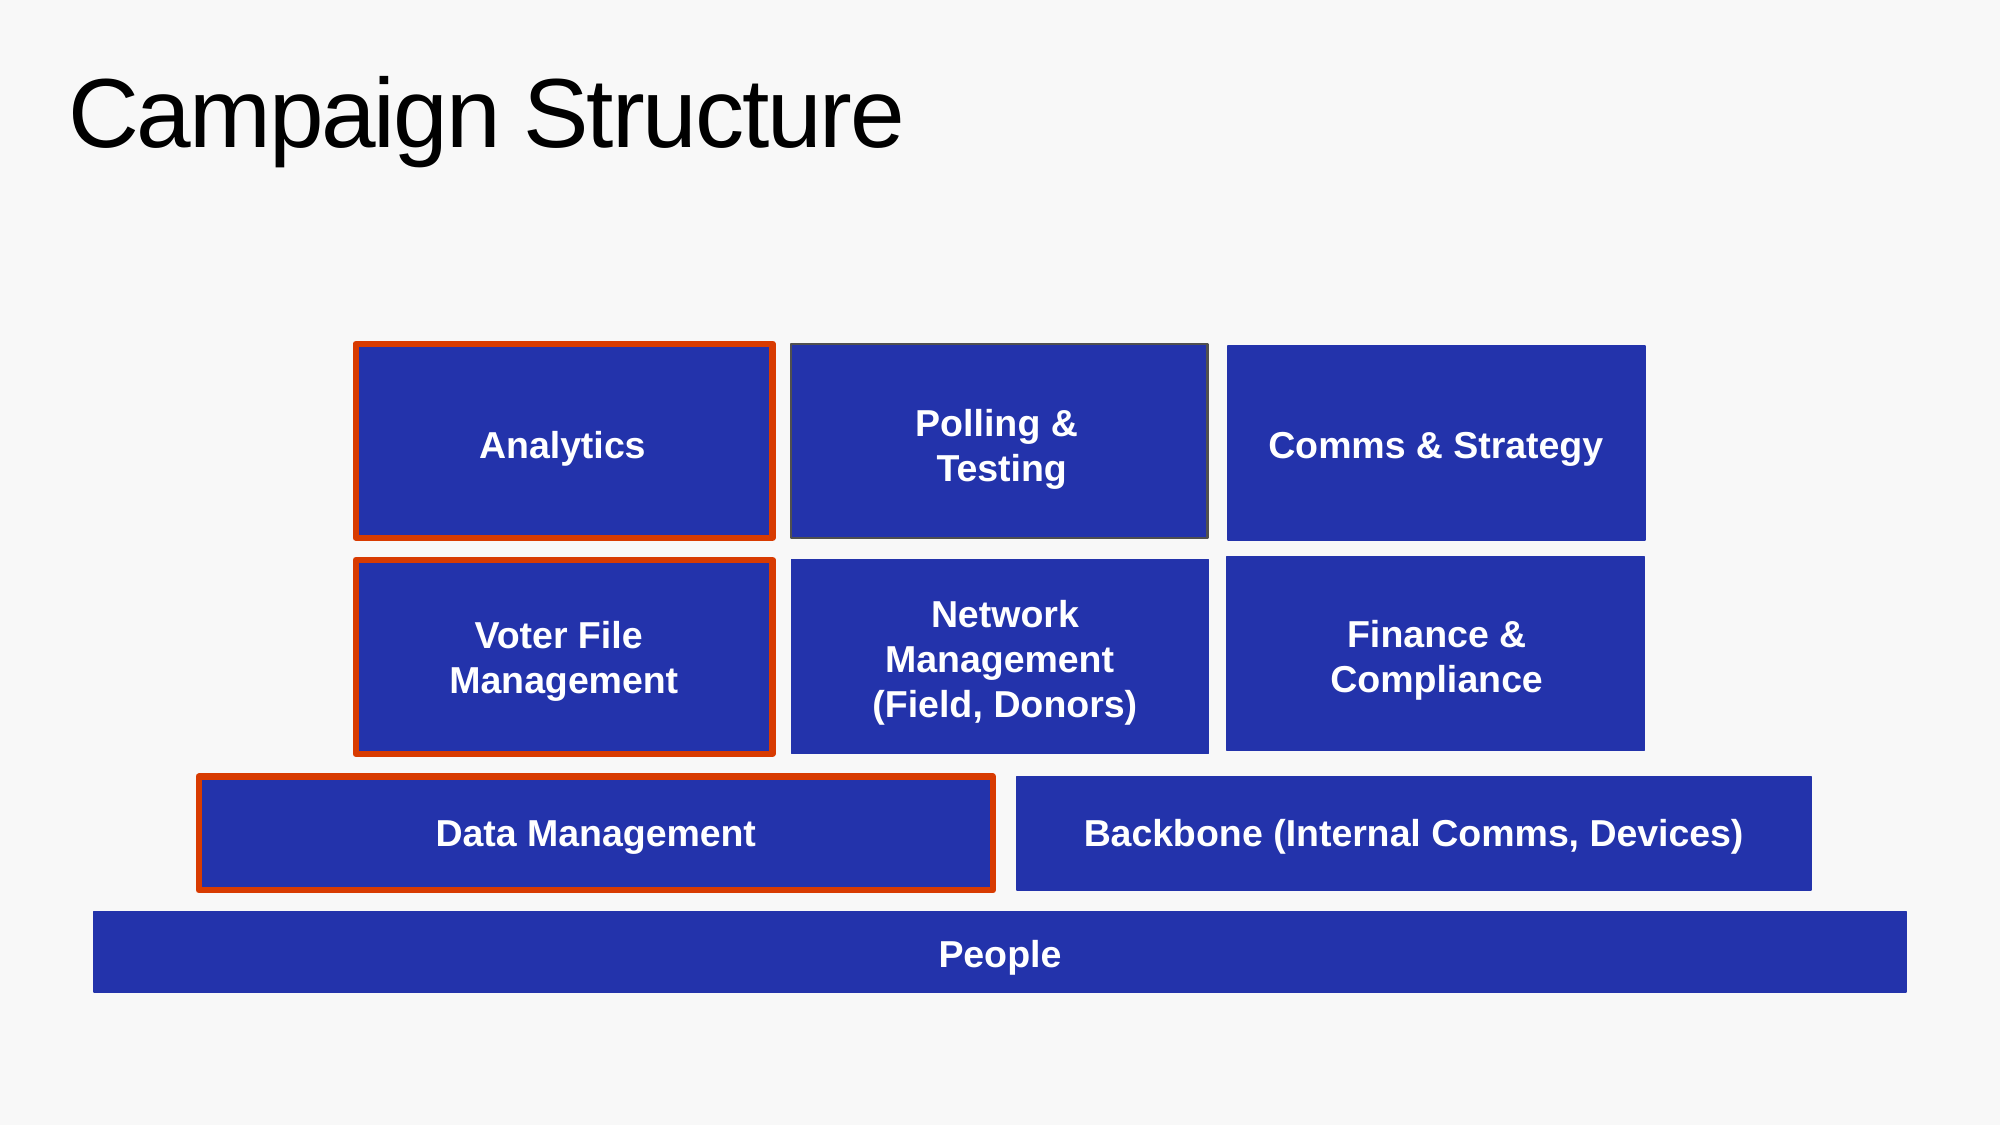

# Campaign Structure

Polling &
Testing
Analytics
Comms & Strategy

Network
Management
(Field, Donors)
Finance &
Compliance
Voter File
Management

Data Management
Backbone (Internal Comms, Devices)

People